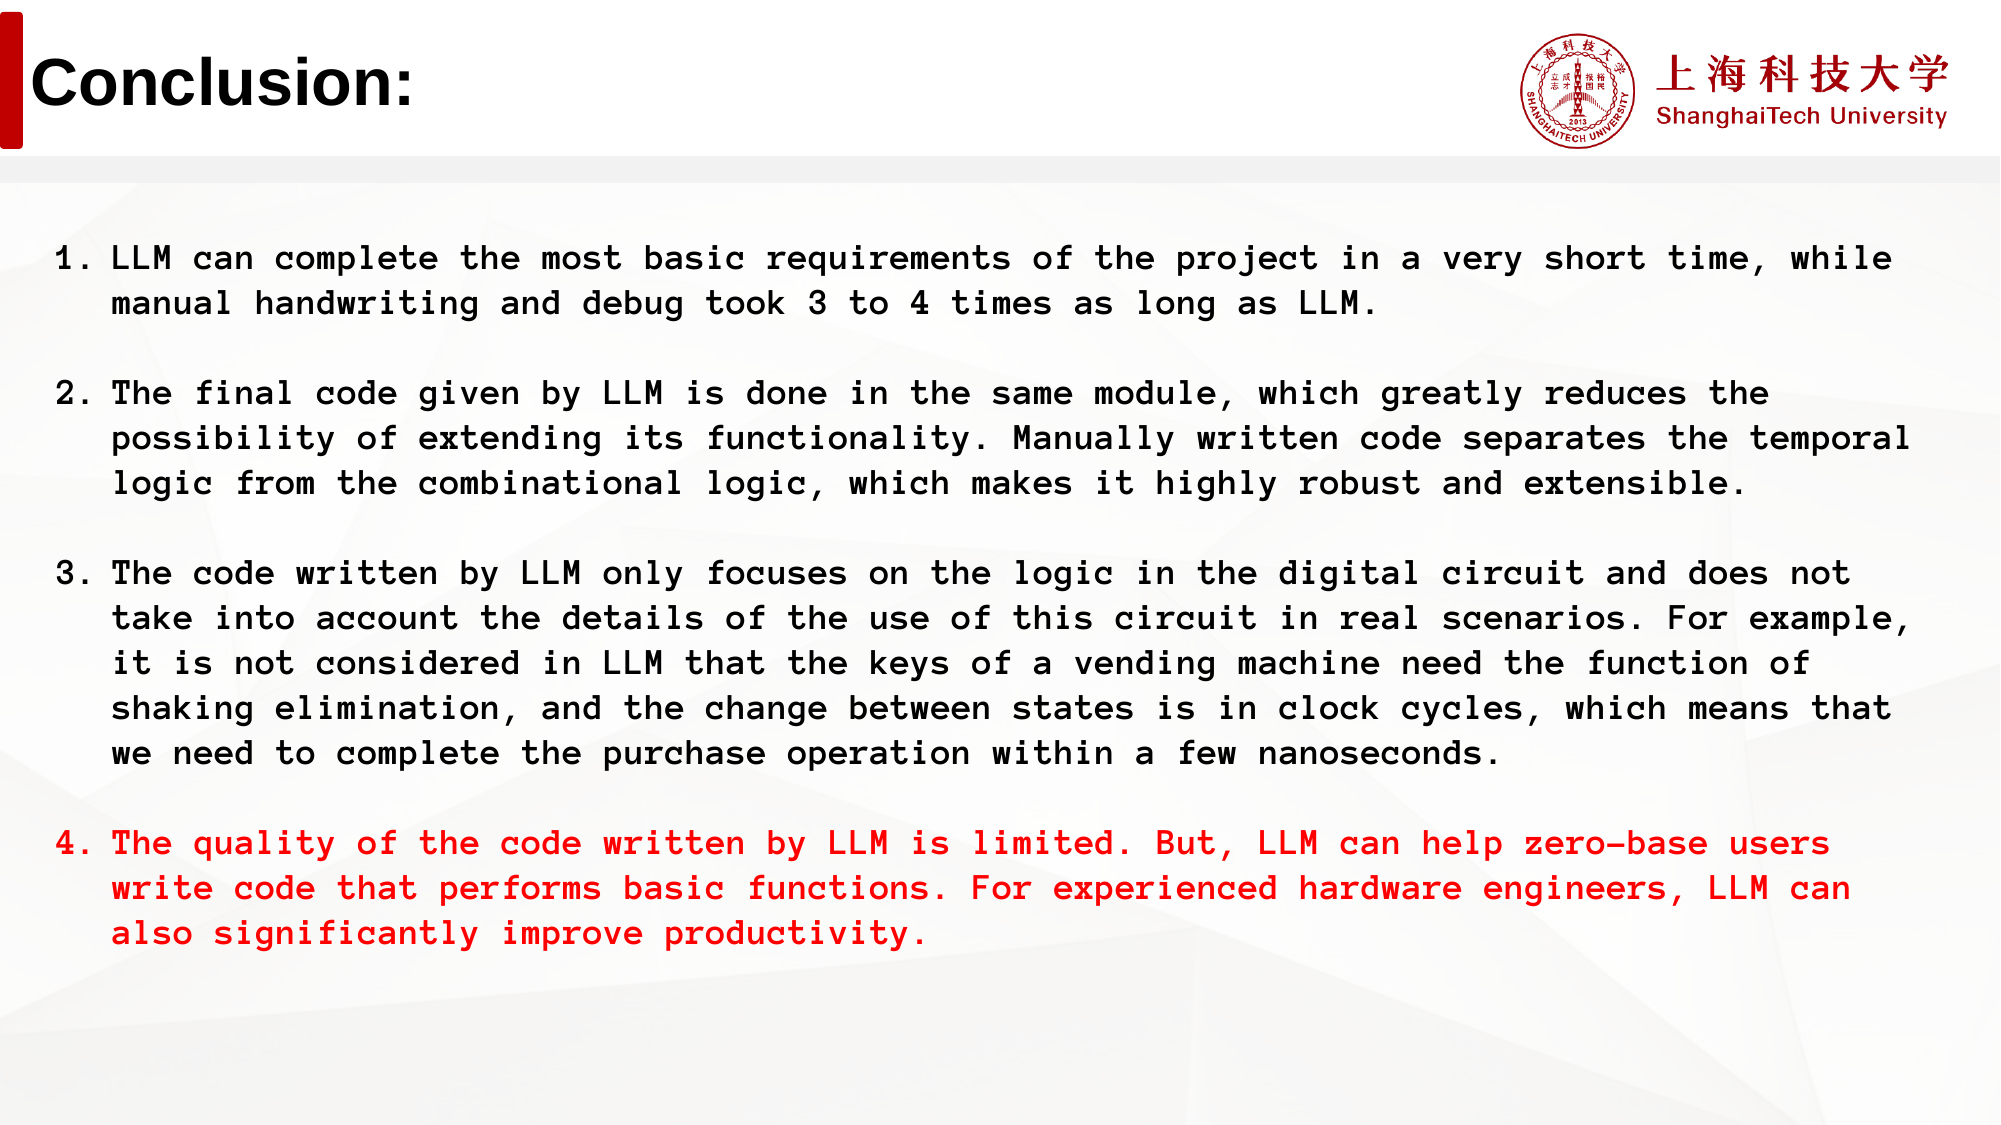

Conclusion:
LLM can complete the most basic requirements of the project in a very short time, while manual handwriting and debug took 3 to 4 times as long as LLM.

The final code given by LLM is done in the same module, which greatly reduces the possibility of extending its functionality. Manually written code separates the temporal logic from the combinational logic, which makes it highly robust and extensible.

The code written by LLM only focuses on the logic in the digital circuit and does not take into account the details of the use of this circuit in real scenarios. For example, it is not considered in LLM that the keys of a vending machine need the function of shaking elimination, and the change between states is in clock cycles, which means that we need to complete the purchase operation within a few nanoseconds.

The quality of the code written by LLM is limited. But, LLM can help zero-base users write code that performs basic functions. For experienced hardware engineers, LLM can also significantly improve productivity.